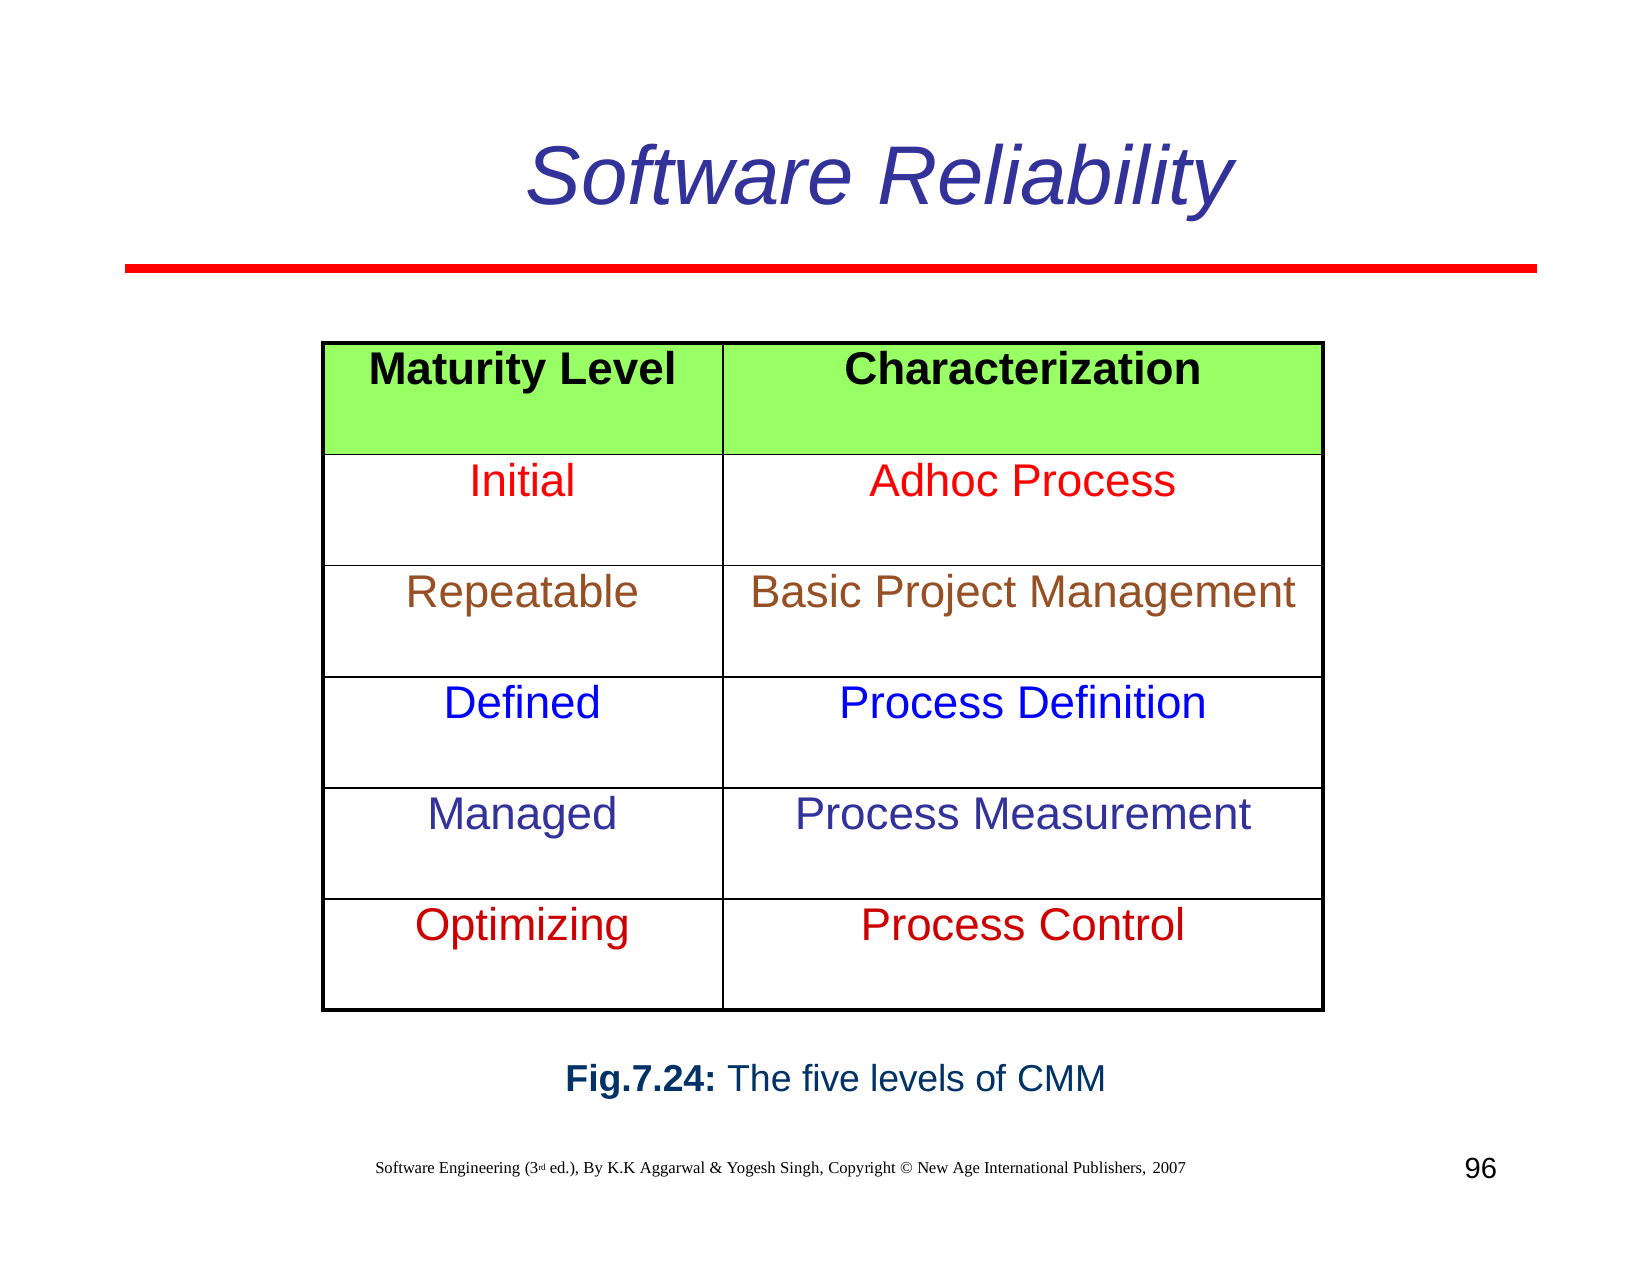

# Software Reliability

| Maturity Level | Characterization |
| --- | --- |
| Initial | Adhoc Process |
| Repeatable | Basic Project Management |
| Defined | Process Definition |
| Managed | Process Measurement |
| Optimizing | Process Control |
Fig.7.24: The five levels of CMM
96
Software Engineering (3rd  ed.), By K.K Aggarwal & Yogesh Singh, Copyright © New Age International Publishers, 2007